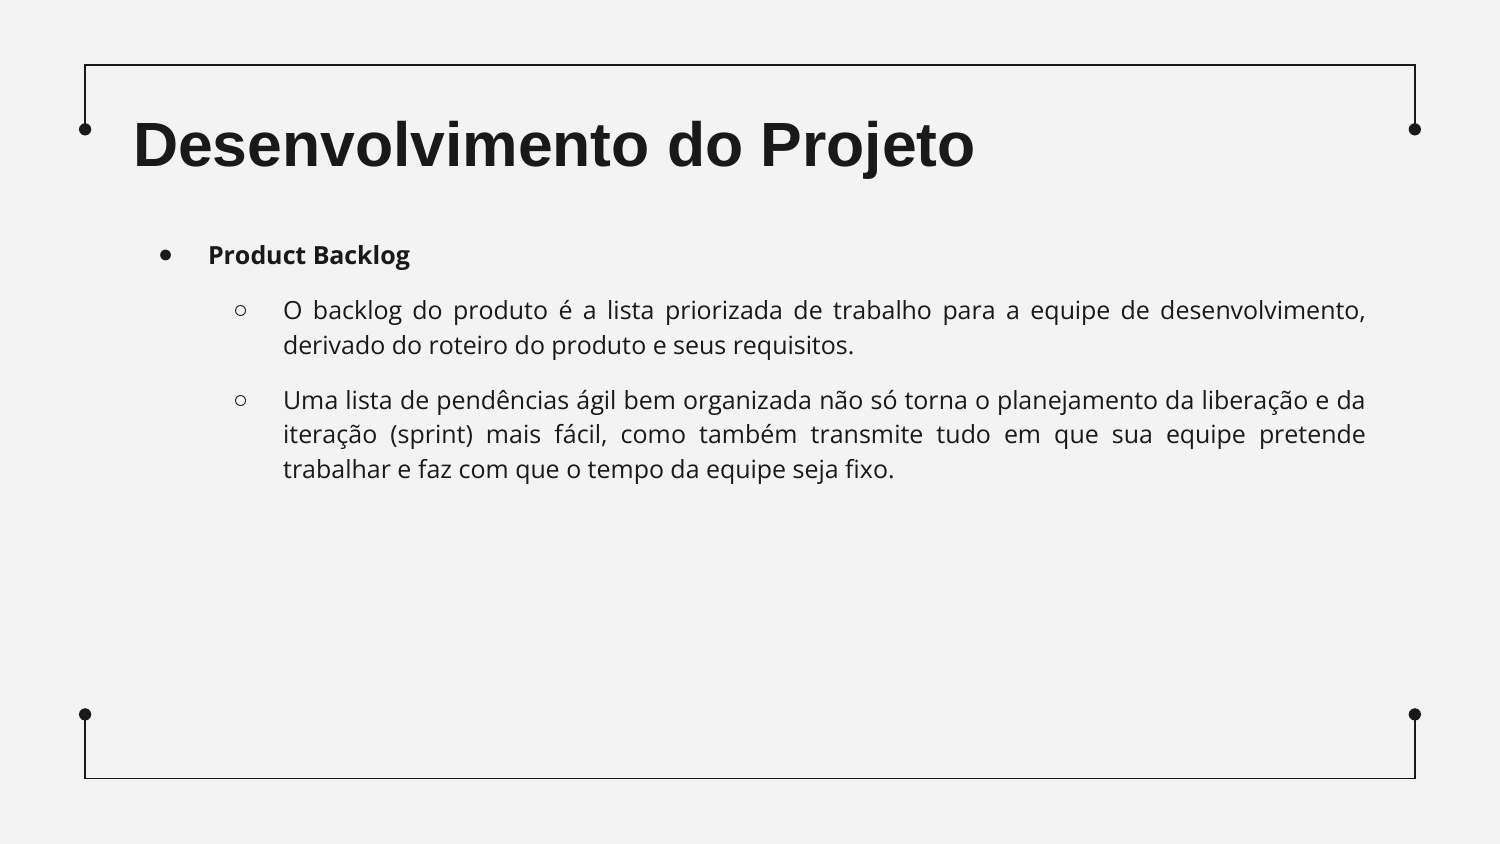

# Desenvolvimento do Projeto

Product Backlog
O backlog do produto é a lista priorizada de trabalho para a equipe de desenvolvimento, derivado do roteiro do produto e seus requisitos.
Uma lista de pendências ágil bem organizada não só torna o planejamento da liberação e da iteração (sprint) mais fácil, como também transmite tudo em que sua equipe pretende trabalhar e faz com que o tempo da equipe seja fixo.